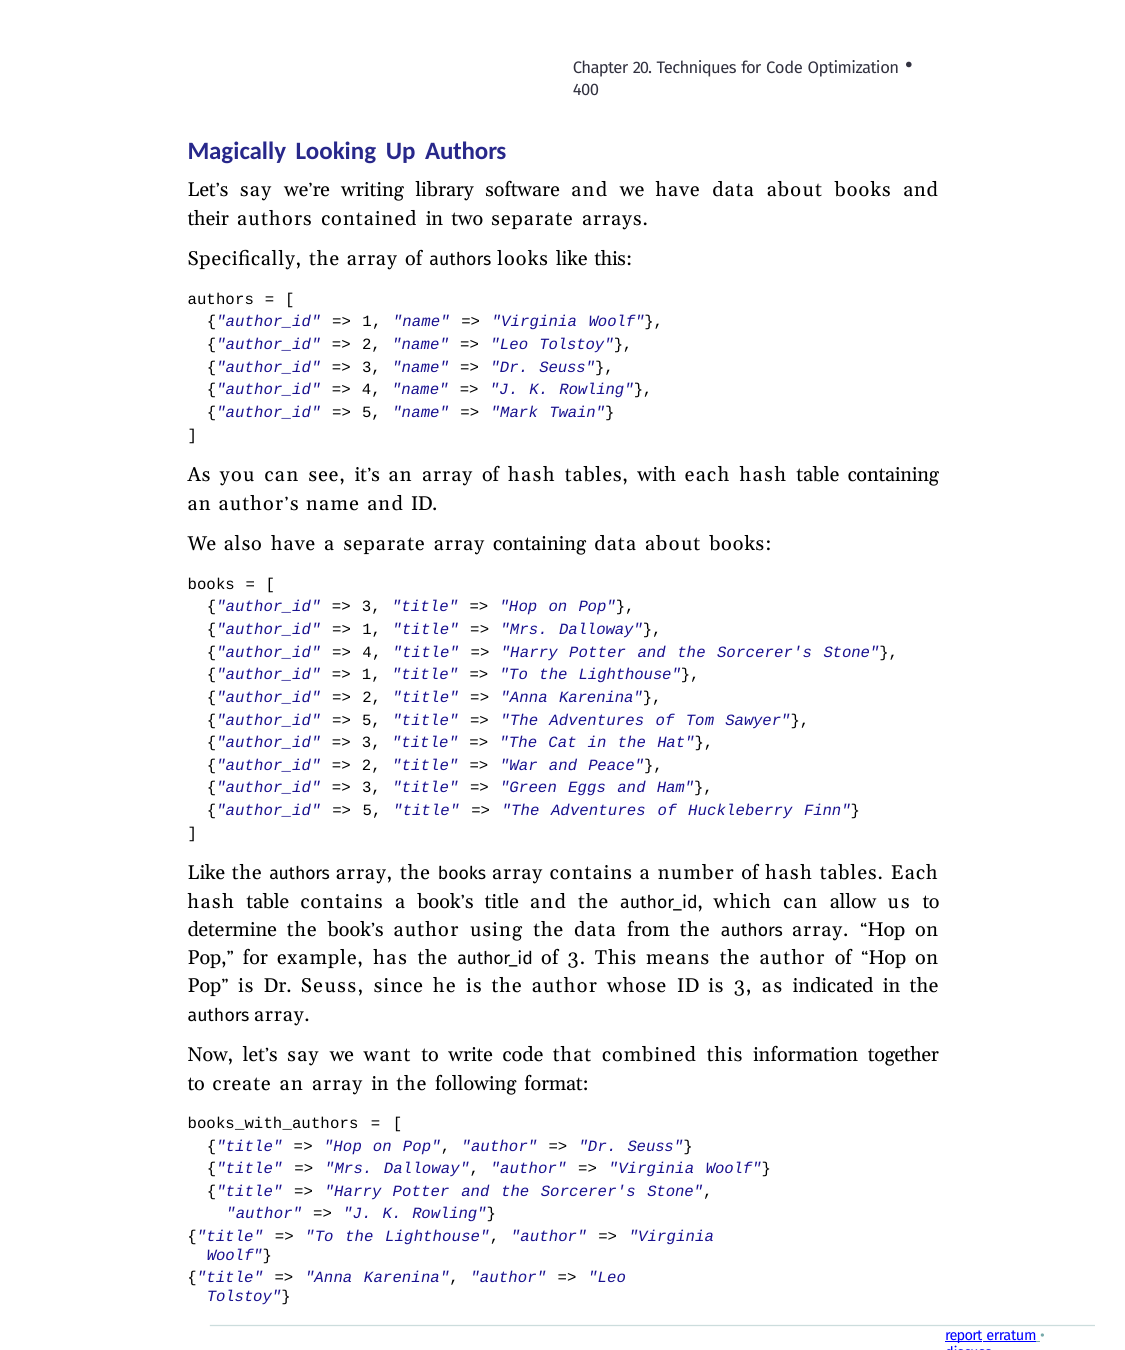

Chapter 20. Techniques for Code Optimization • 400

Magically Looking Up Authors
Let’s say we’re writing library software and we have data about books and their authors contained in two separate arrays.
Specifically, the array of authors looks like this:
authors = [
{"author_id" => 1, "name" => "Virginia Woolf"},
{"author_id" => 2, "name" => "Leo Tolstoy"},
{"author_id" => 3, "name" => "Dr. Seuss"},
{"author_id" => 4, "name" => "J. K. Rowling"},
{"author_id" => 5, "name" => "Mark Twain"}
]
As you can see, it’s an array of hash tables, with each hash table containing an author’s name and ID.
We also have a separate array containing data about books:
books = [
{"author_id" => 3, "title" => "Hop on Pop"},
{"author_id" => 1, "title" => "Mrs. Dalloway"},
{"author_id" => 4, "title" => "Harry Potter and the Sorcerer's Stone"},
{"author_id" => 1, "title" => "To the Lighthouse"},
{"author_id" => 2, "title" => "Anna Karenina"},
{"author_id" => 5, "title" => "The Adventures of Tom Sawyer"},
{"author_id" => 3, "title" => "The Cat in the Hat"},
{"author_id" => 2, "title" => "War and Peace"},
{"author_id" => 3, "title" => "Green Eggs and Ham"},
{"author_id" => 5, "title" => "The Adventures of Huckleberry Finn"}
]
Like the authors array, the books array contains a number of hash tables. Each hash table contains a book’s title and the author_id, which can allow us to determine the book’s author using the data from the authors array. “Hop on Pop,” for example, has the author_id of 3. This means the author of “Hop on Pop” is Dr. Seuss, since he is the author whose ID is 3, as indicated in the authors array.
Now, let’s say we want to write code that combined this information together to create an array in the following format:
books_with_authors = [
{"title" => "Hop on Pop", "author" => "Dr. Seuss"}
{"title" => "Mrs. Dalloway", "author" => "Virginia Woolf"}
{"title" => "Harry Potter and the Sorcerer's Stone", "author" => "J. K. Rowling"}
{"title" => "To the Lighthouse", "author" => "Virginia Woolf"}
{"title" => "Anna Karenina", "author" => "Leo Tolstoy"}
report erratum • discuss